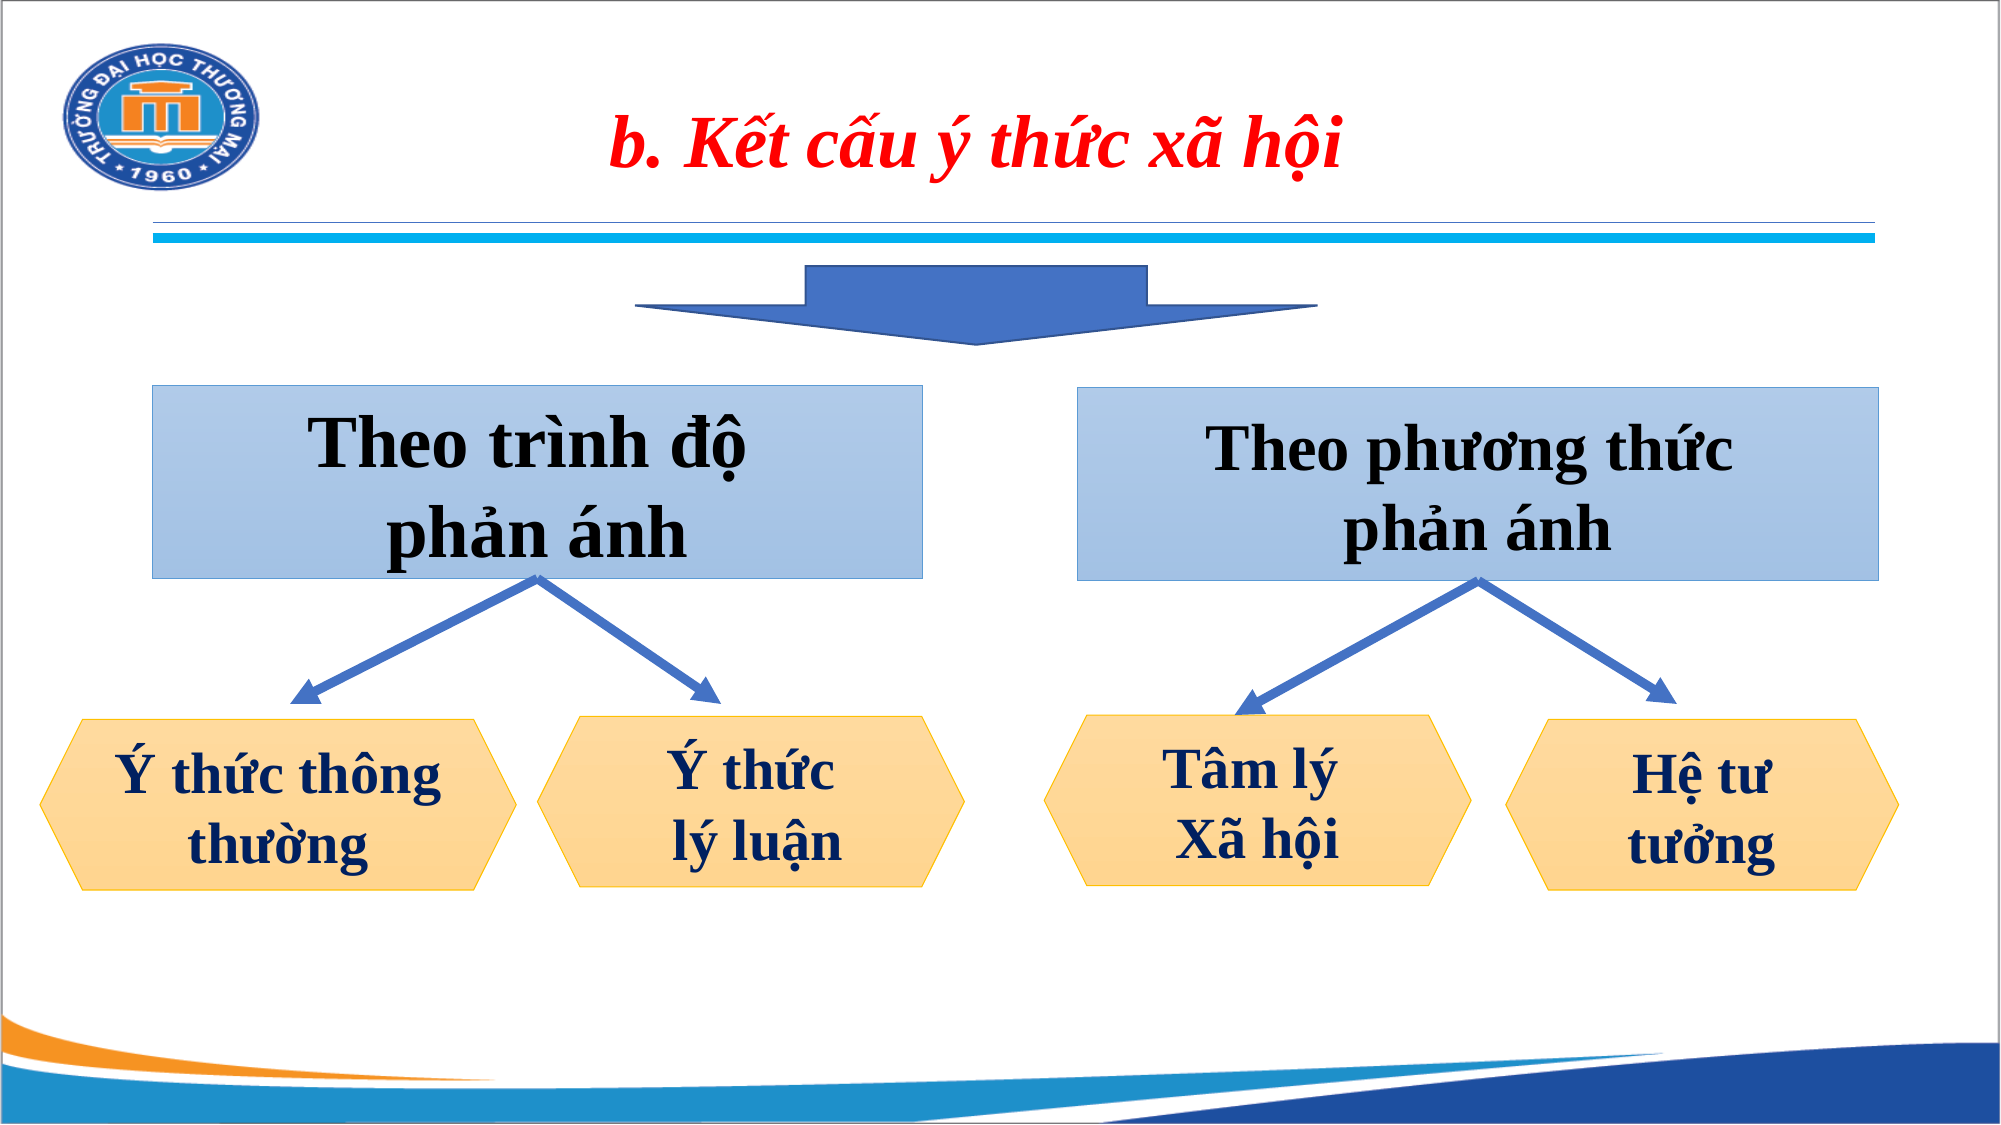

b. Kết cấu ý thức xã hội

Theo trình độ
phản ánh
Theo phương thức
phản ánh
Tâm lý
Xã hội
Ý thức
 lý luận
Ý thức thông thường
Hệ tư tưởng